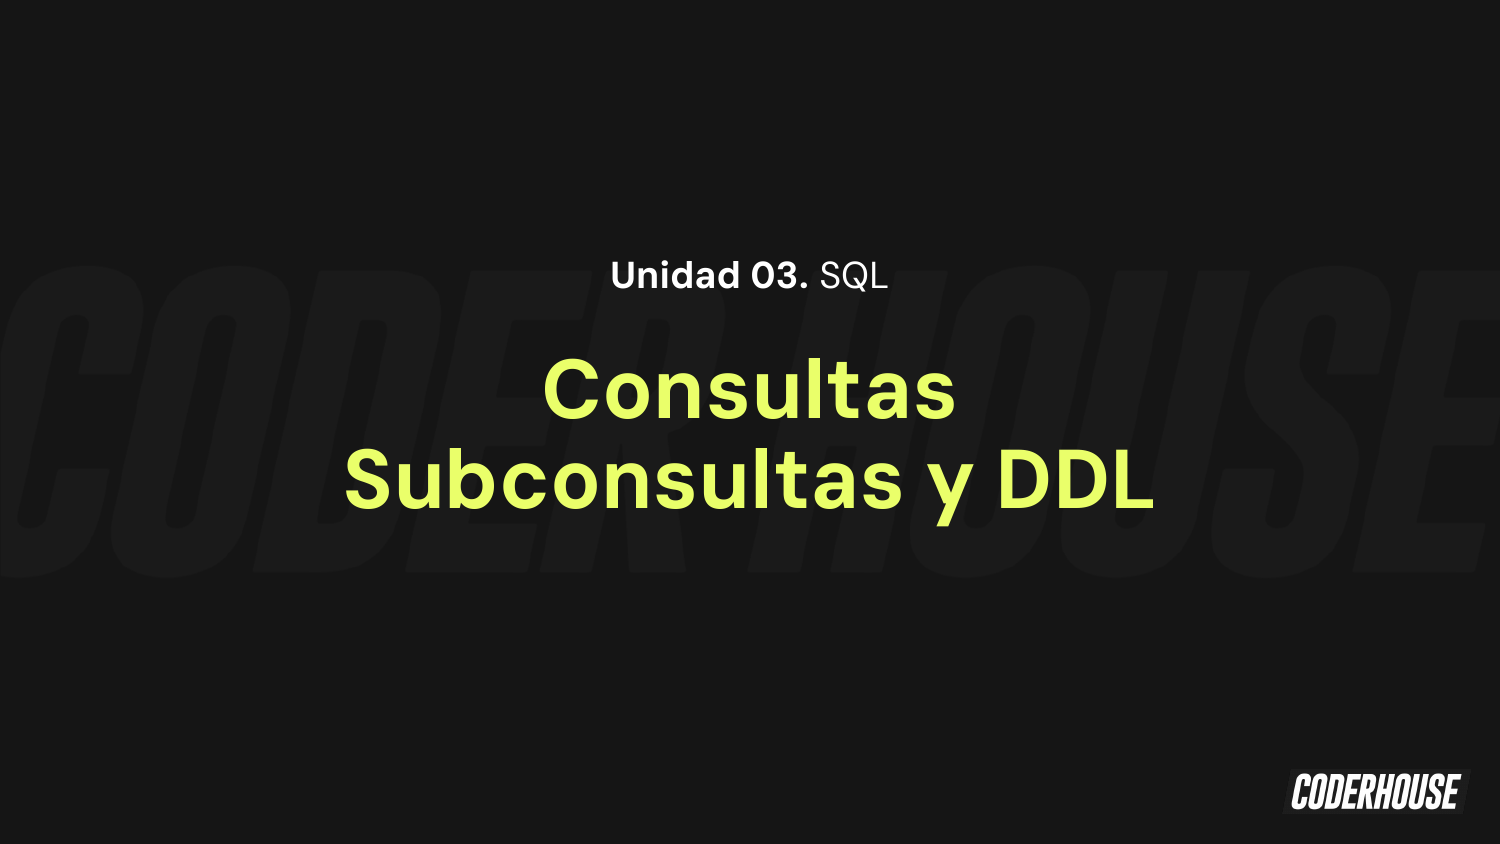

Unidad 03. SQL
Consultas Subconsultas y DDL